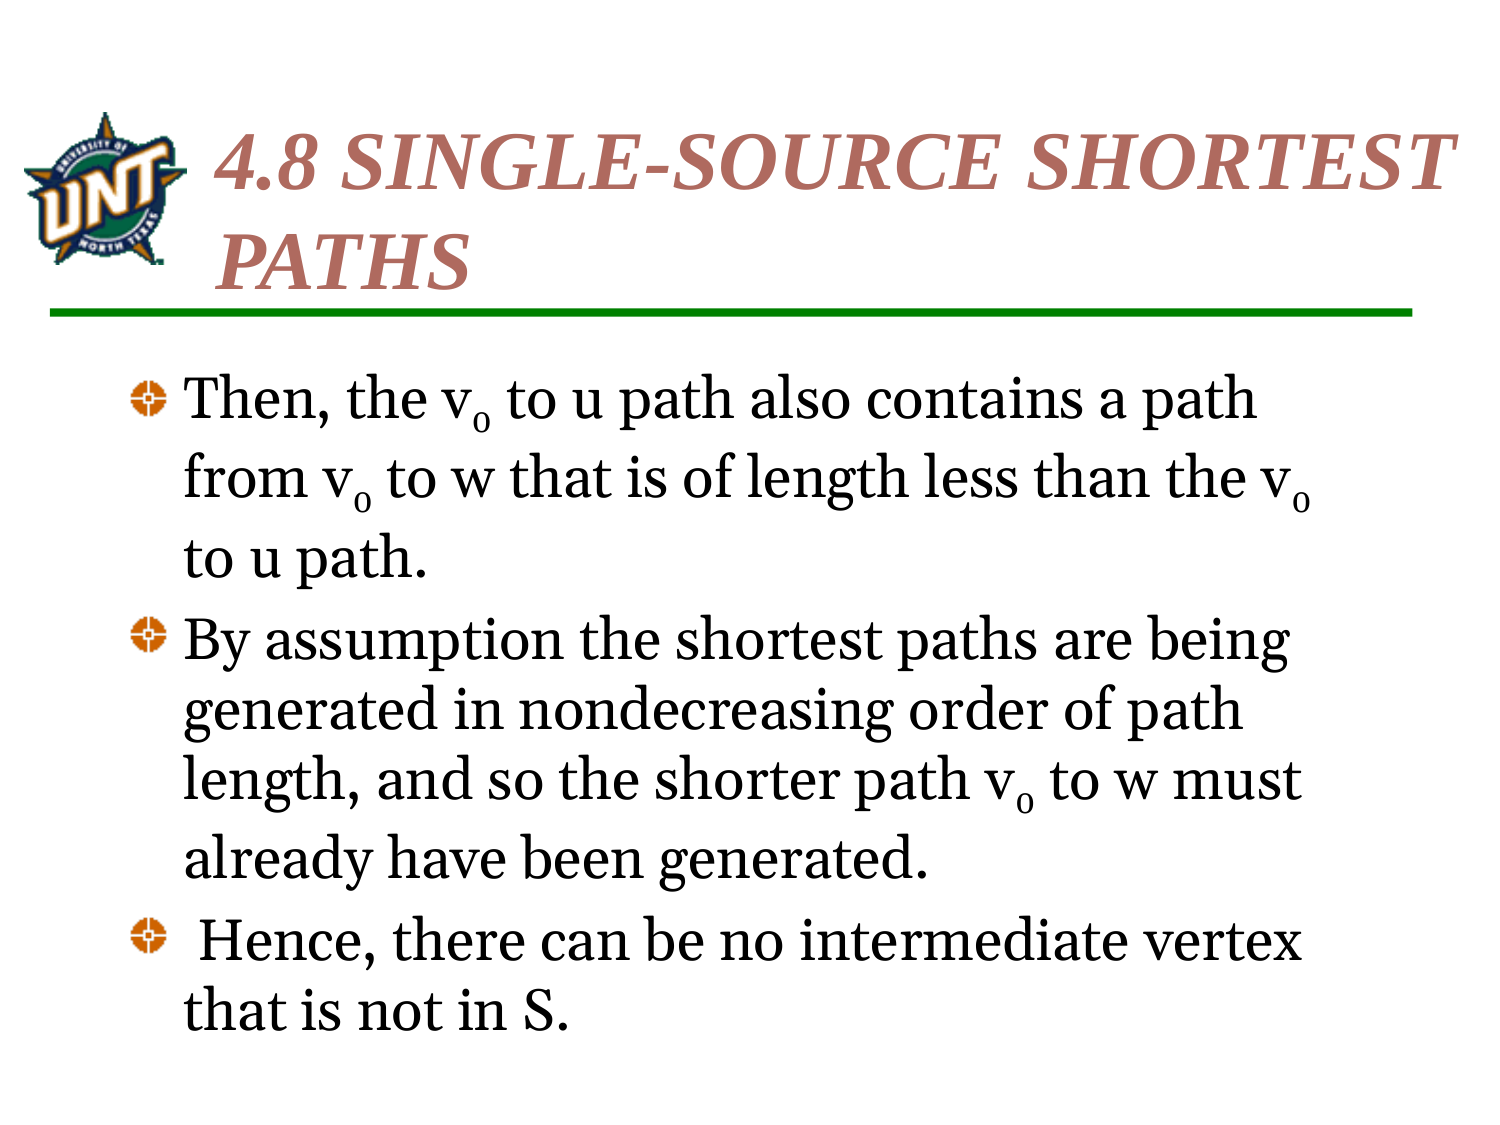

# 4.8 SINGLE-SOURCE SHORTEST PATHS
Then, the v0 to u path also contains a path from v0 to w that is of length less than the v0 to u path.
By assumption the shortest paths are being generated in nondecreasing order of path length, and so the shorter path v0 to w must already have been generated.
 Hence, there can be no intermediate vertex that is not in S.